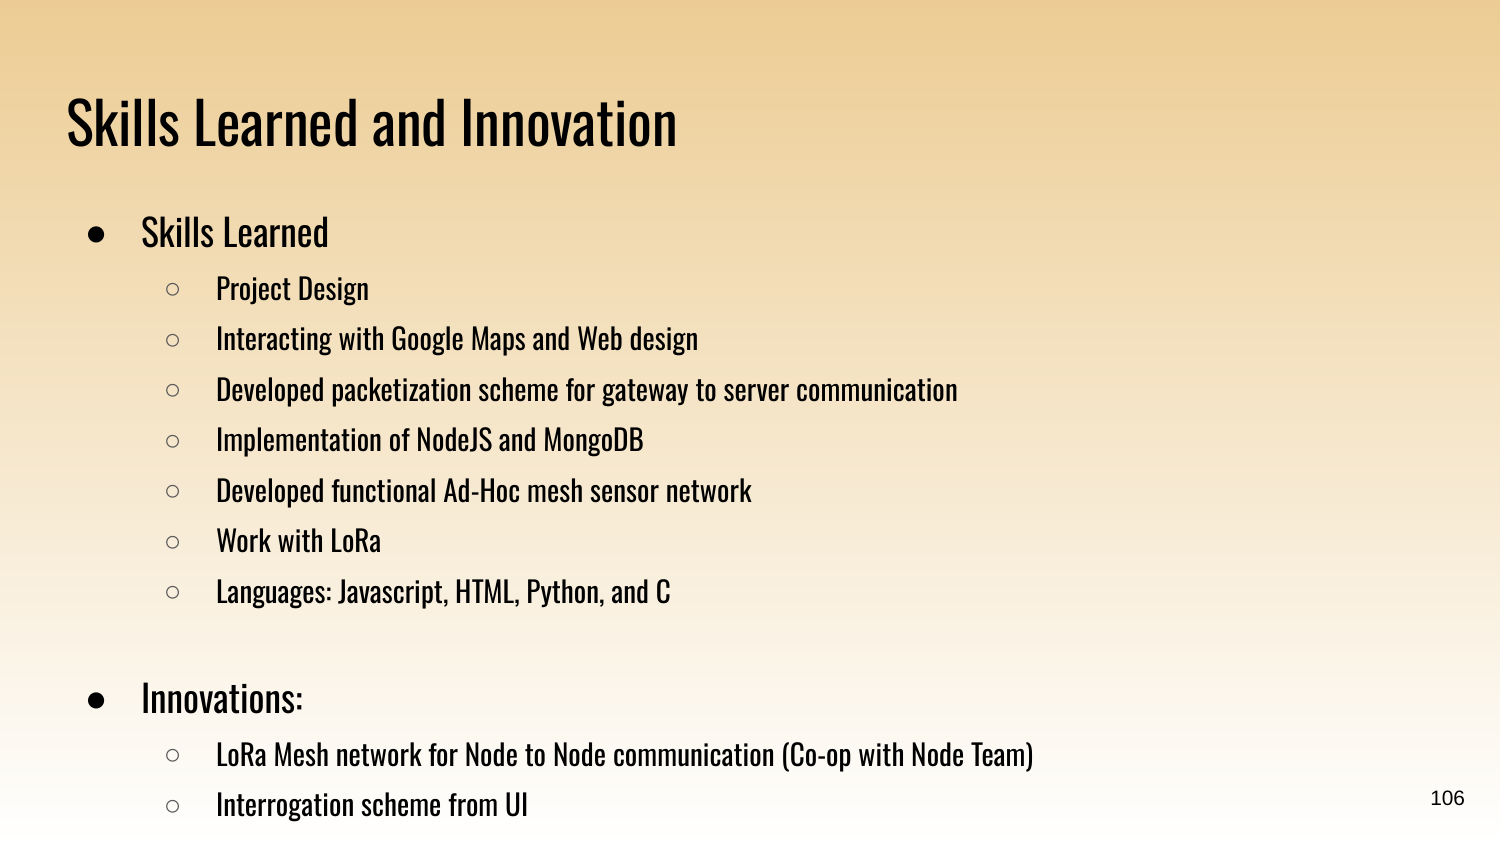

# Skills Learned and Innovation
Skills Learned
Project Design
Interacting with Google Maps and Web design
Developed packetization scheme for gateway to server communication
Implementation of NodeJS and MongoDB
Developed functional Ad-Hoc mesh sensor network
Work with LoRa
Languages: Javascript, HTML, Python, and C

Innovations:
LoRa Mesh network for Node to Node communication (Co-op with Node Team)
Interrogation scheme from UI
106